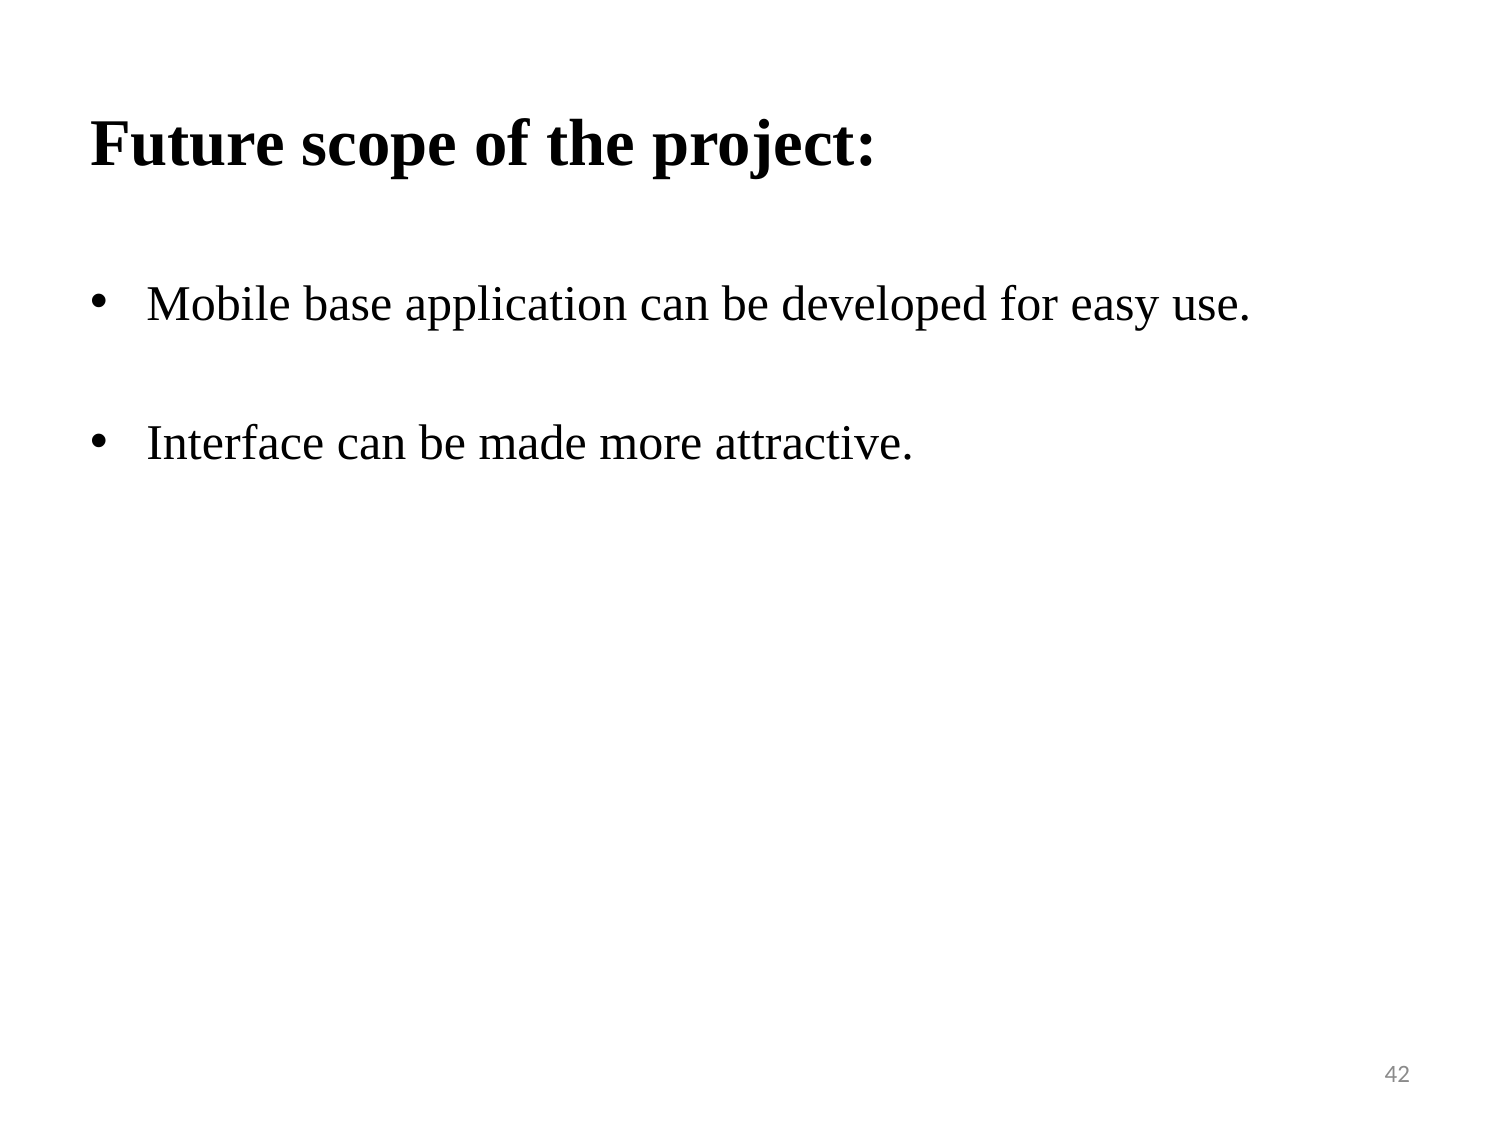

# Future scope of the project:
Mobile base application can be developed for easy use.

Interface can be made more attractive.

42